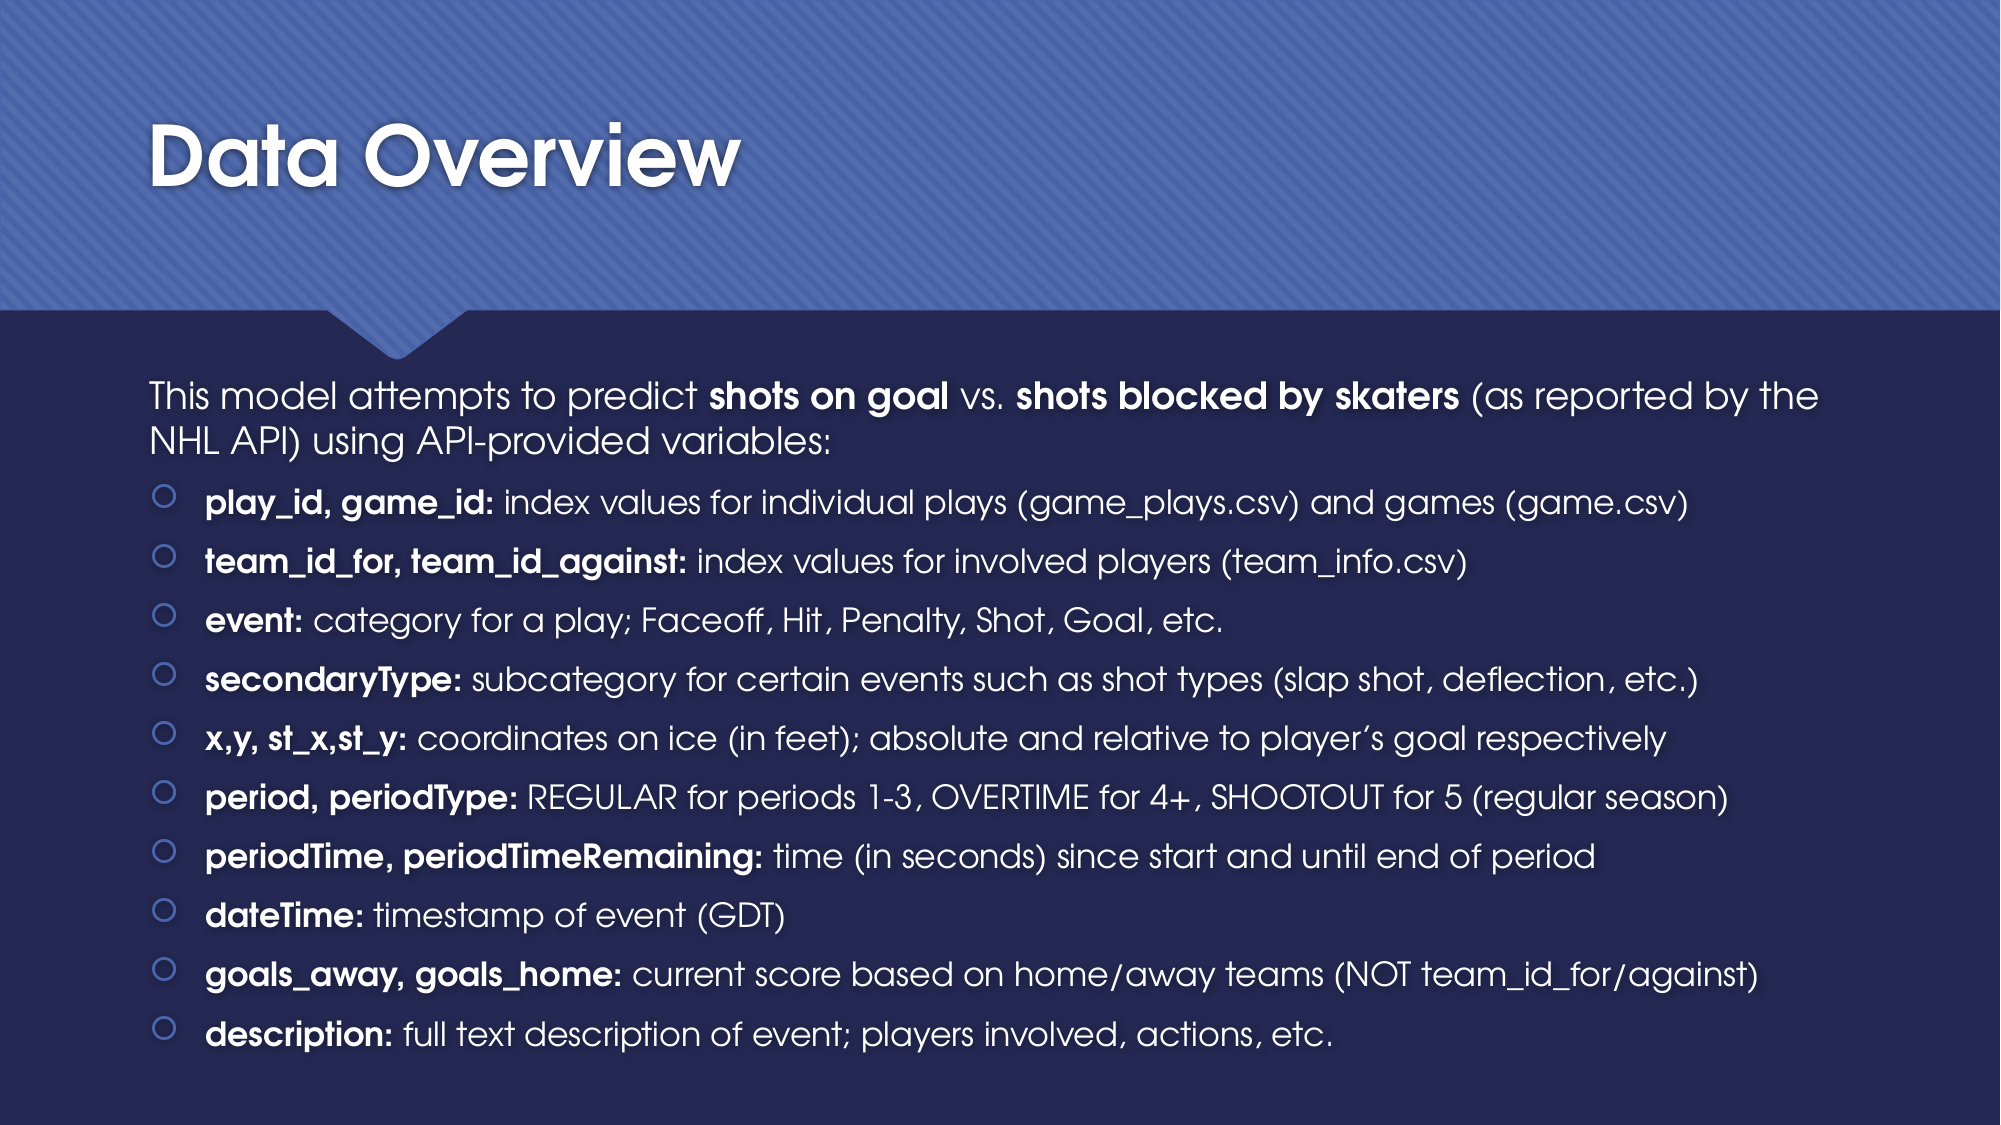

# Data Overview
This model attempts to predict shots on goal vs. shots blocked by skaters (as reported by the NHL API) using API-provided variables:
play_id, game_id: index values for individual plays (game_plays.csv) and games (game.csv)
team_id_for, team_id_against: index values for involved players (team_info.csv)
event: category for a play; Faceoff, Hit, Penalty, Shot, Goal, etc.
secondaryType: subcategory for certain events such as shot types (slap shot, deflection, etc.)
x,y, st_x,st_y: coordinates on ice (in feet); absolute and relative to player’s goal respectively
period, periodType: REGULAR for periods 1-3, OVERTIME for 4+, SHOOTOUT for 5 (regular season)
periodTime, periodTimeRemaining: time (in seconds) since start and until end of period
dateTime: timestamp of event (GDT)
goals_away, goals_home: current score based on home/away teams (NOT team_id_for/against)
description: full text description of event; players involved, actions, etc.